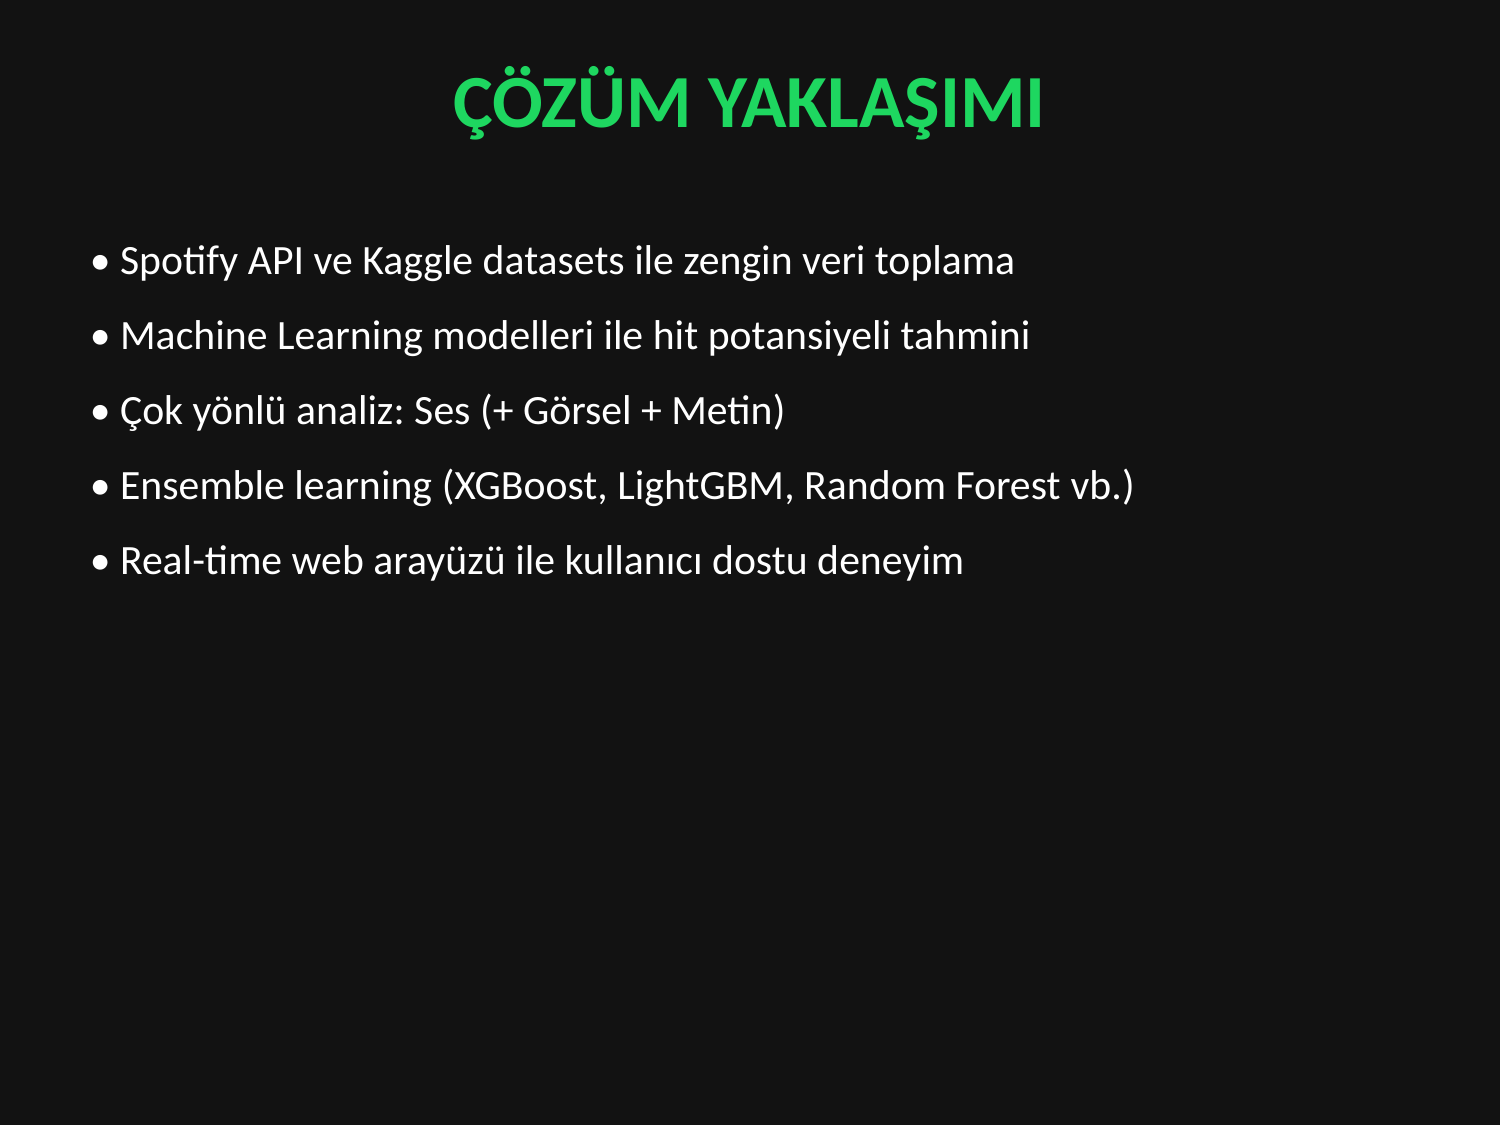

ÇÖZÜM YAKLAŞIMI
• Spotify API ve Kaggle datasets ile zengin veri toplama
• Machine Learning modelleri ile hit potansiyeli tahmini
• Çok yönlü analiz: Ses (+ Görsel + Metin)
• Ensemble learning (XGBoost, LightGBM, Random Forest vb.)
• Real-time web arayüzü ile kullanıcı dostu deneyim